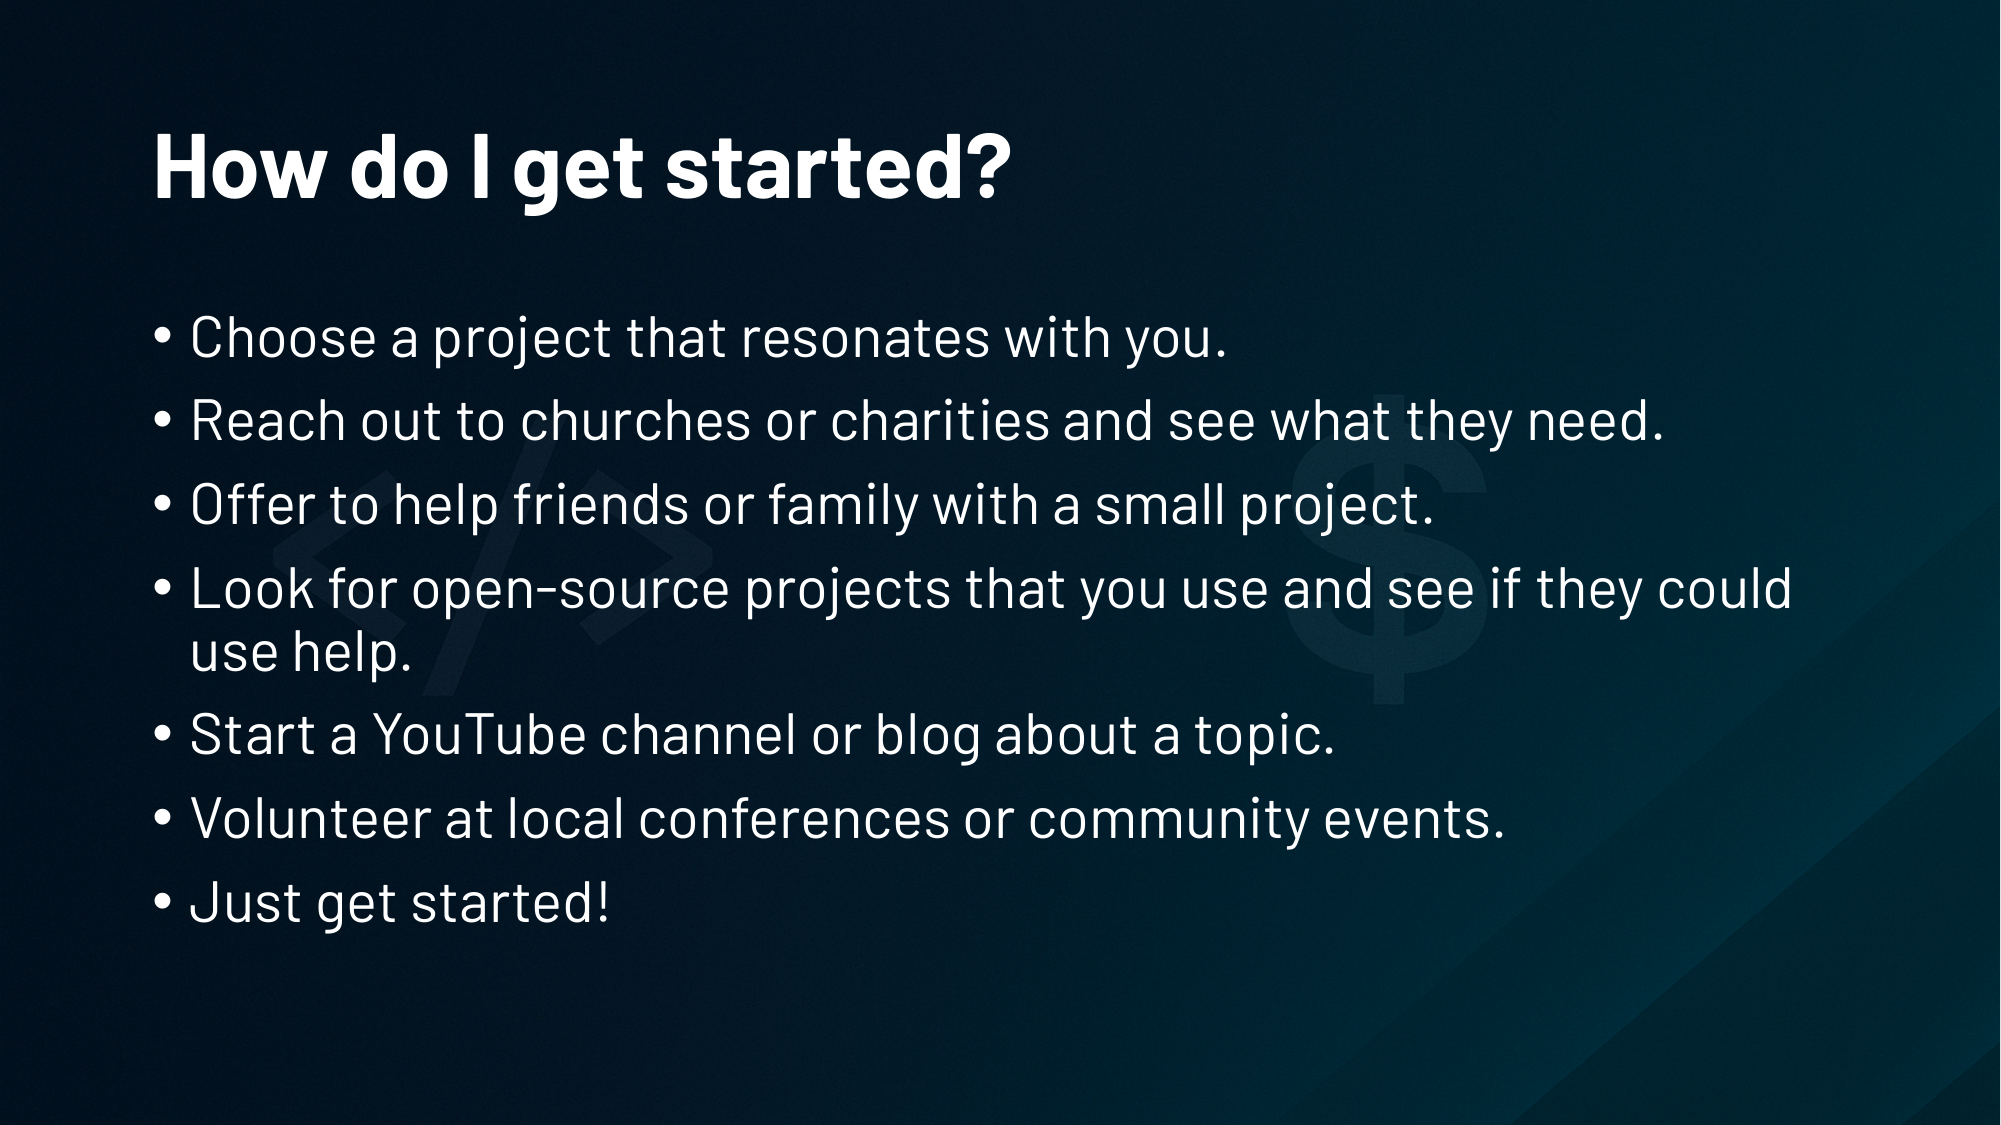

# How do I get started?
Choose a project that resonates with you.
Reach out to churches or charities and see what they need.
Offer to help friends or family with a small project.
Look for open-source projects that you use and see if they could use help.
Start a YouTube channel or blog about a topic.
Volunteer at local conferences or community events.
Just get started!